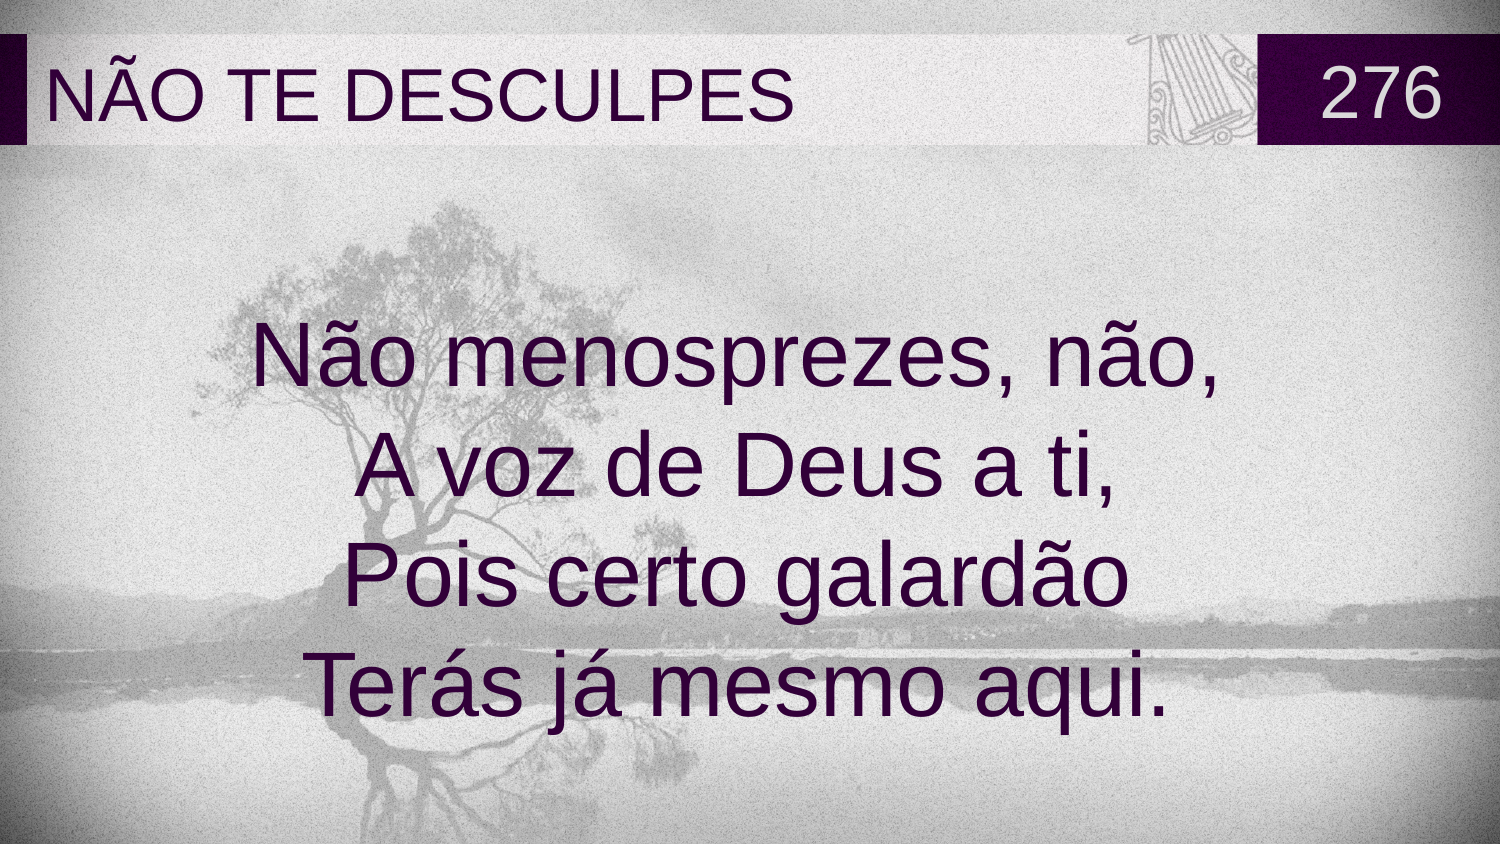

# NÃO TE DESCULPES
276
Não menosprezes, não,
A voz de Deus a ti,
Pois certo galardão
Terás já mesmo aqui.